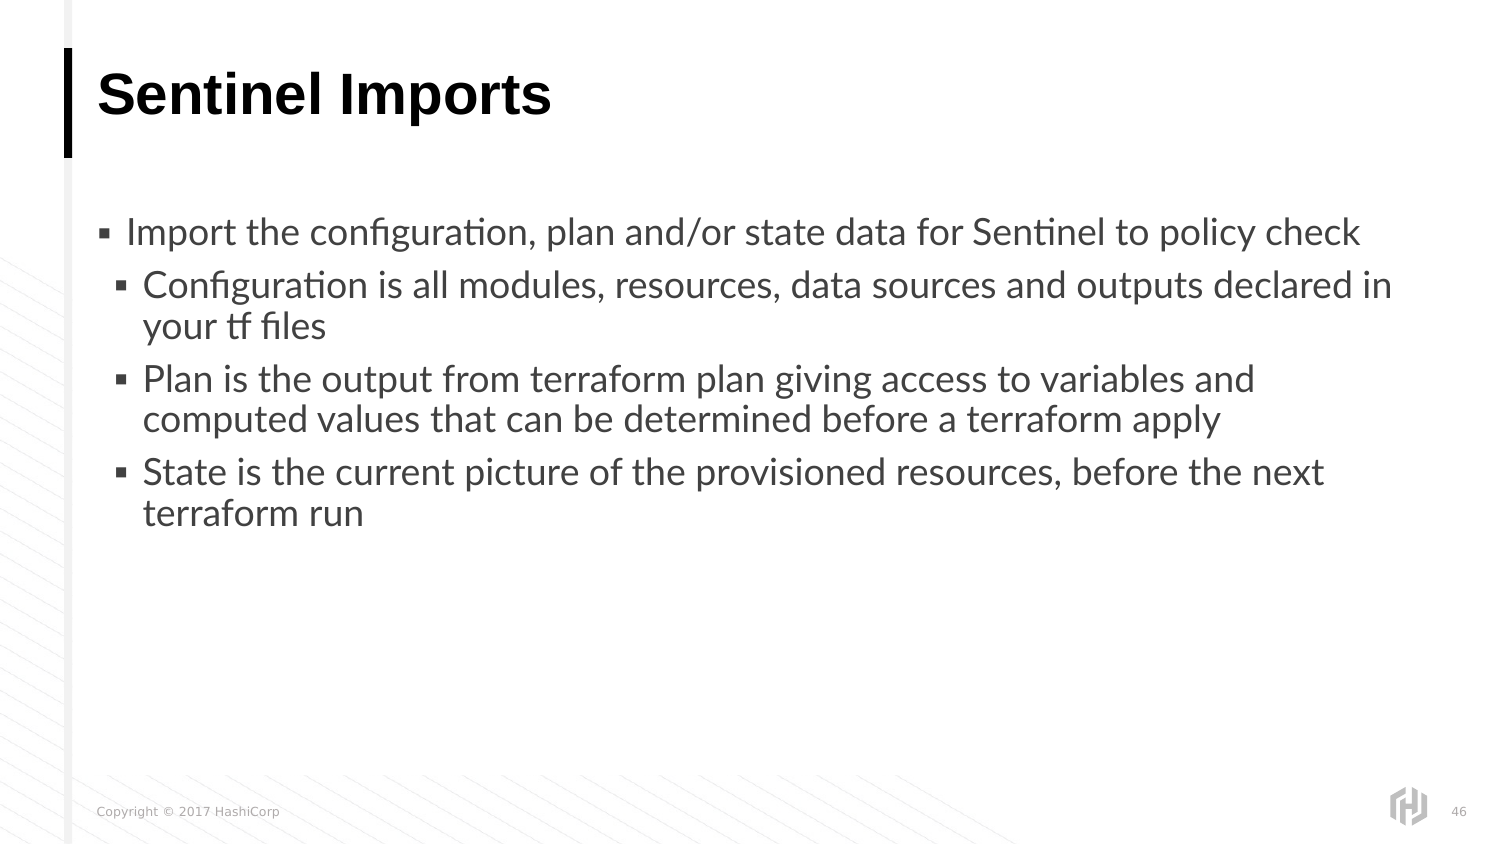

# Sentinel Imports
Import the configuration, plan and/or state data for Sentinel to policy check
Configuration is all modules, resources, data sources and outputs declared in your tf files
Plan is the output from terraform plan giving access to variables and computed values that can be determined before a terraform apply
State is the current picture of the provisioned resources, before the next terraform run
46